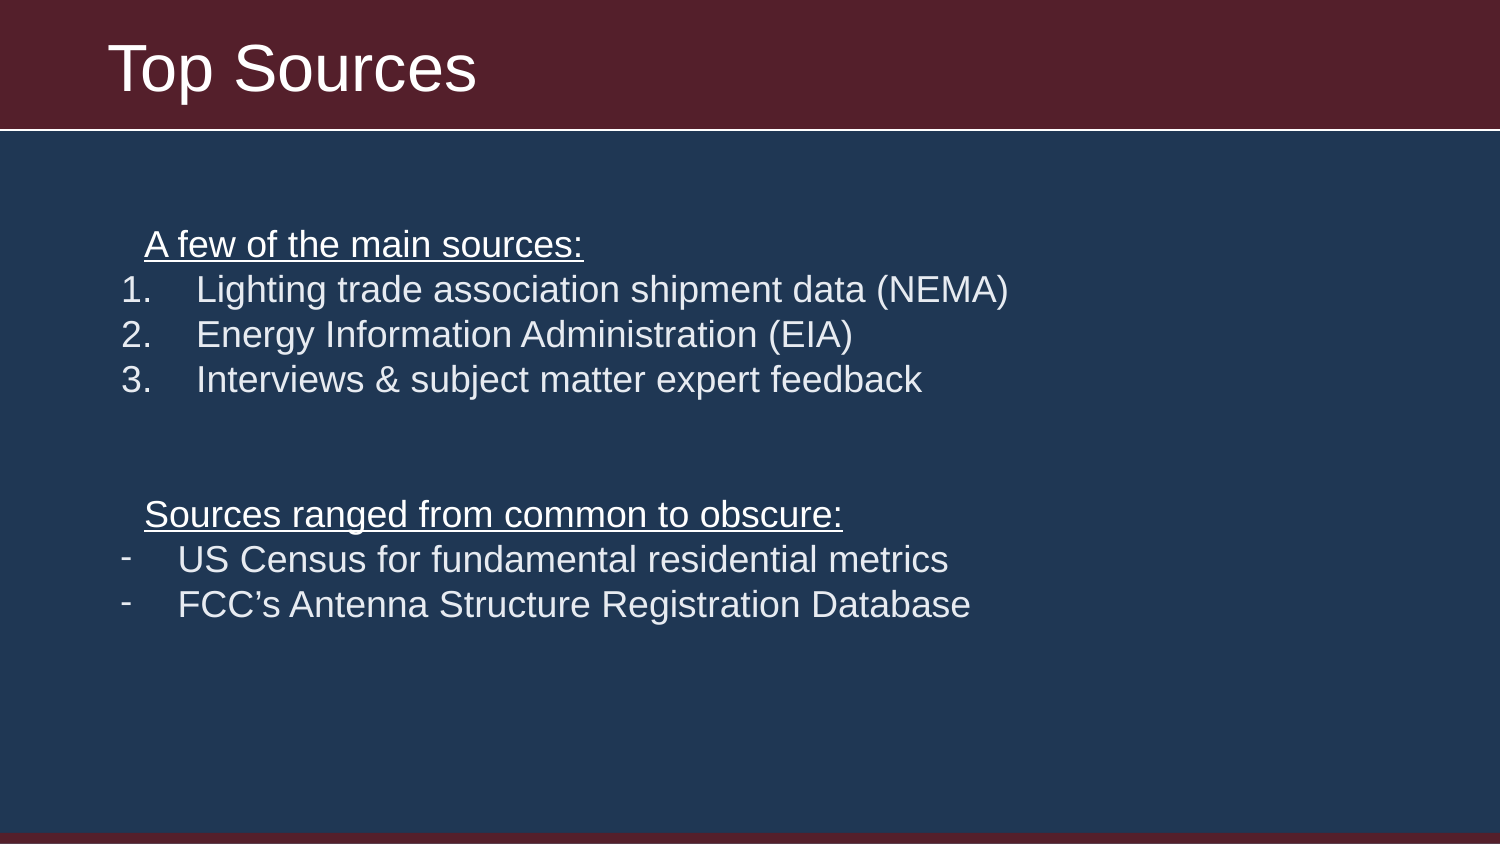

Top Sources
A few of the main sources:
Lighting trade association shipment data (NEMA)
Energy Information Administration (EIA)
Interviews & subject matter expert feedback

Sources ranged from common to obscure:
US Census for fundamental residential metrics
FCC’s Antenna Structure Registration Database